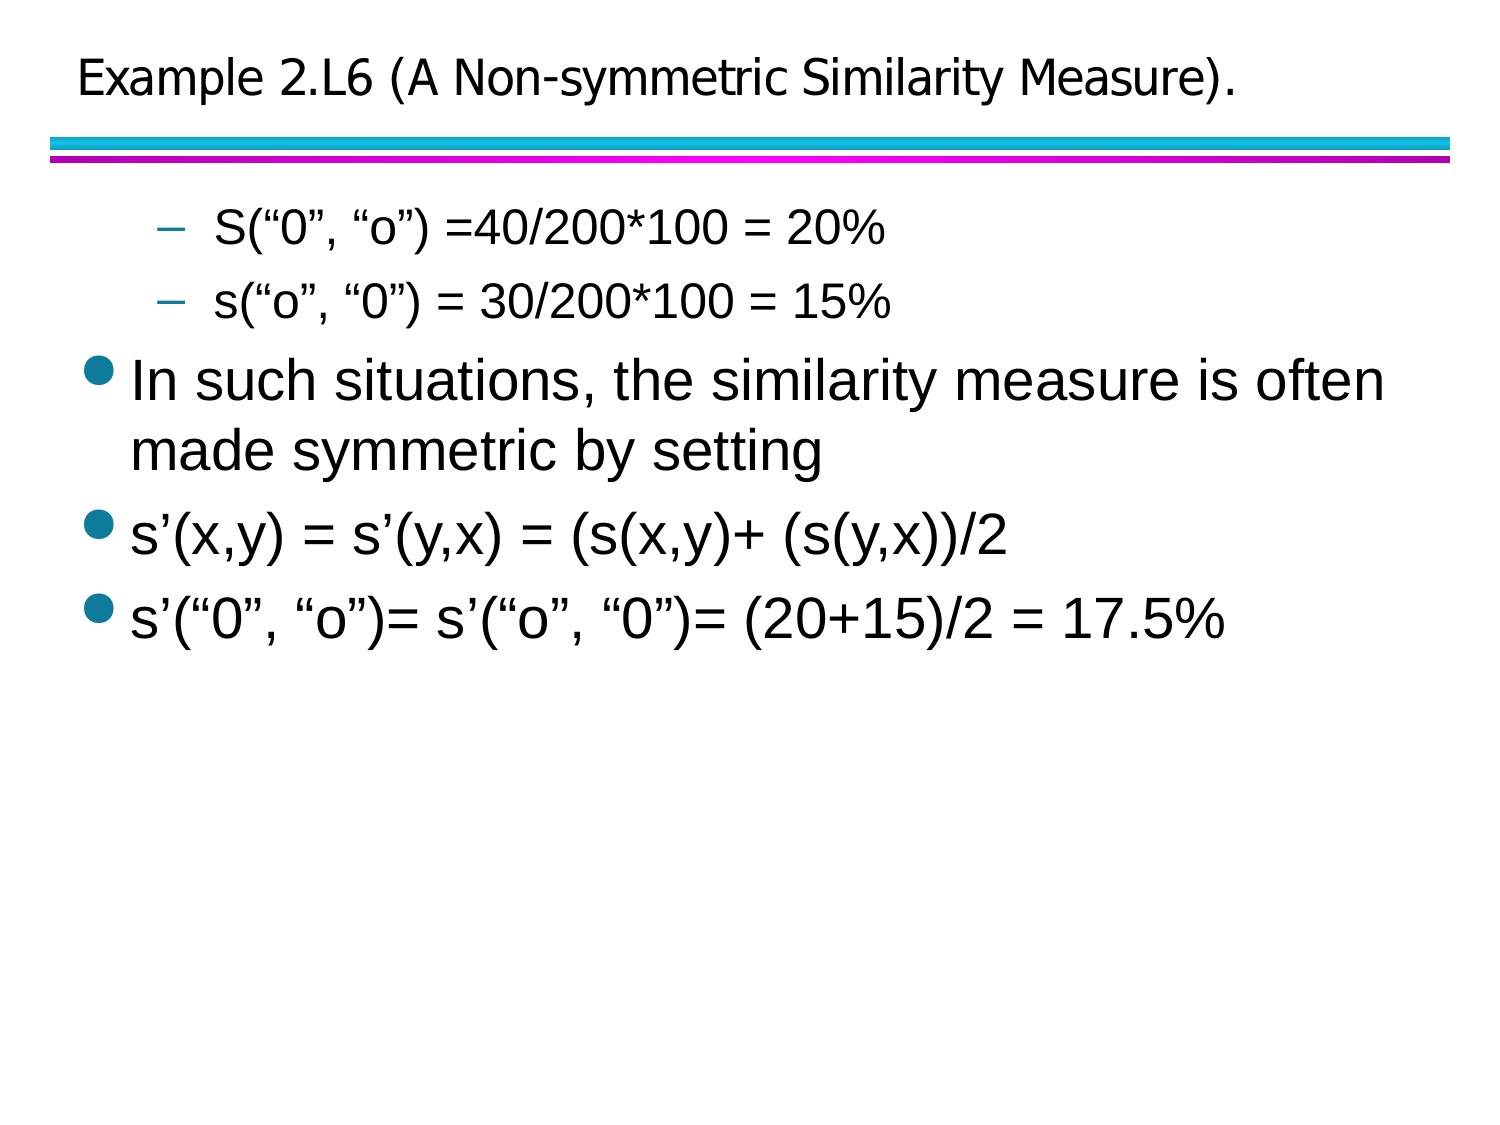

# Example 2.L6 (A Non-symmetric Similarity Measure).
S(“0”, “o”) =40/200*100 = 20%
s(“o”, “0”) = 30/200*100 = 15%
In such situations, the similarity measure is often made symmetric by setting
s’(x,y) = s’(y,x) = (s(x,y)+ (s(y,x))/2
s’(“0”, “o”)= s’(“o”, “0”)= (20+15)/2 = 17.5%